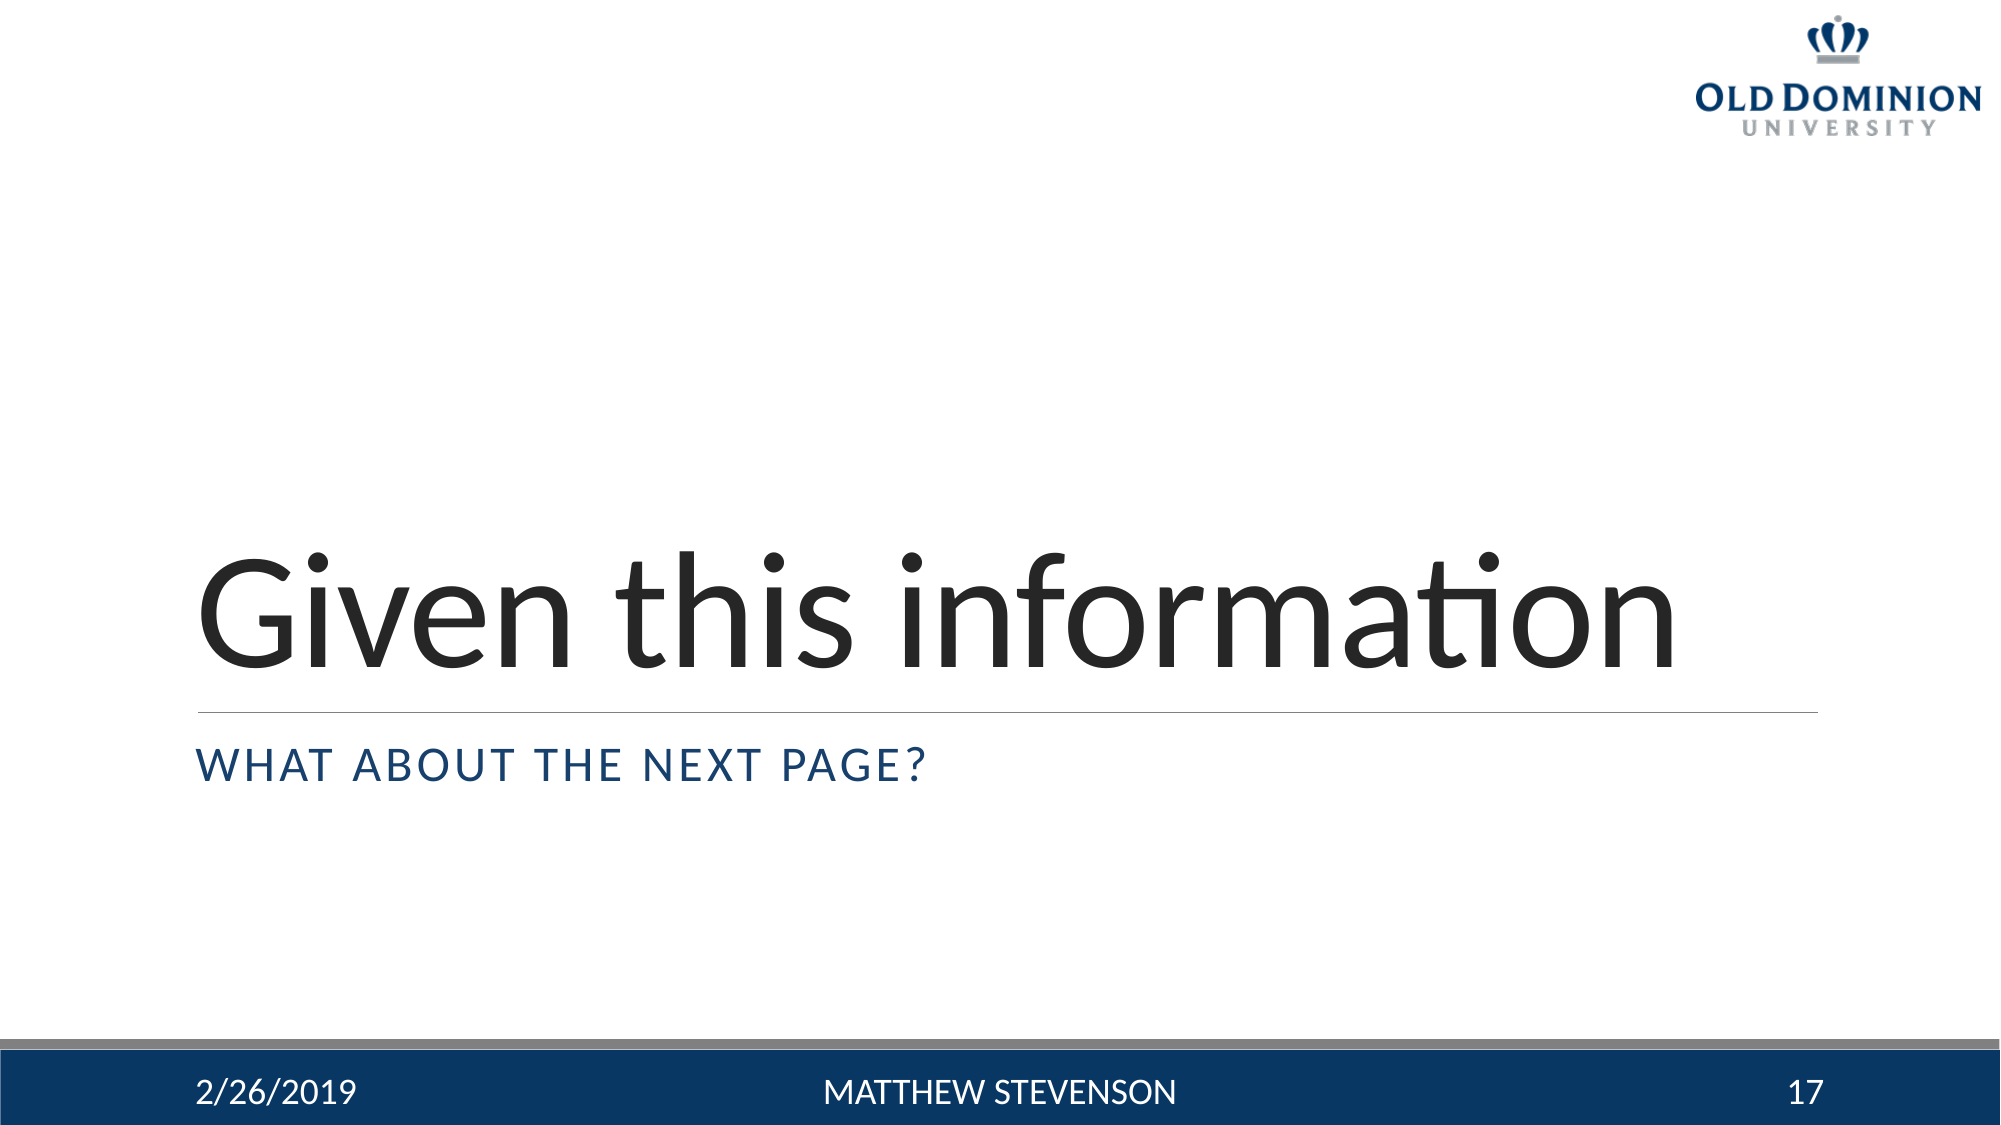

# Given this information
What about the Next Page?
2/26/2019
Matthew Stevenson
17